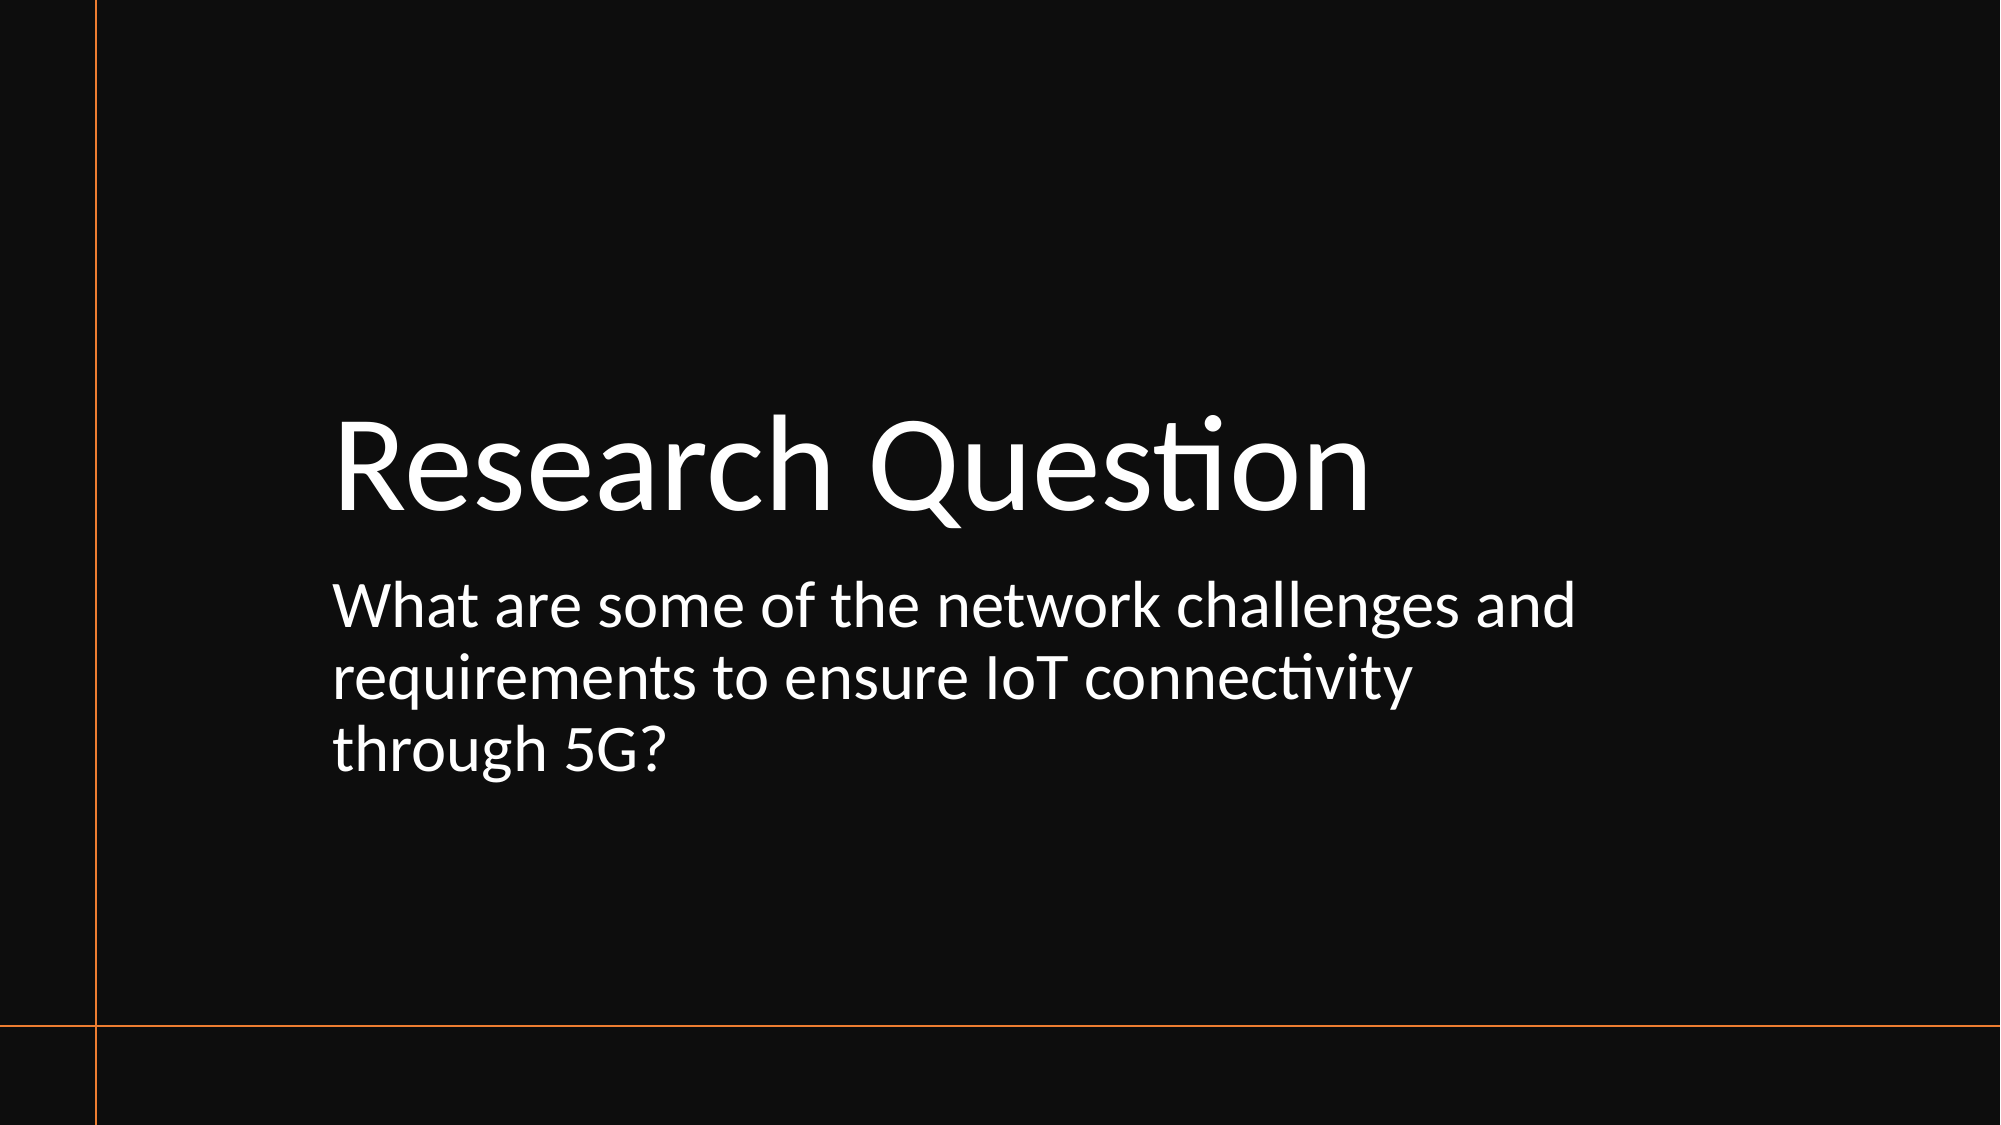

# Research Question
What are some of the network challenges and requirements to ensure IoT connectivity through 5G?